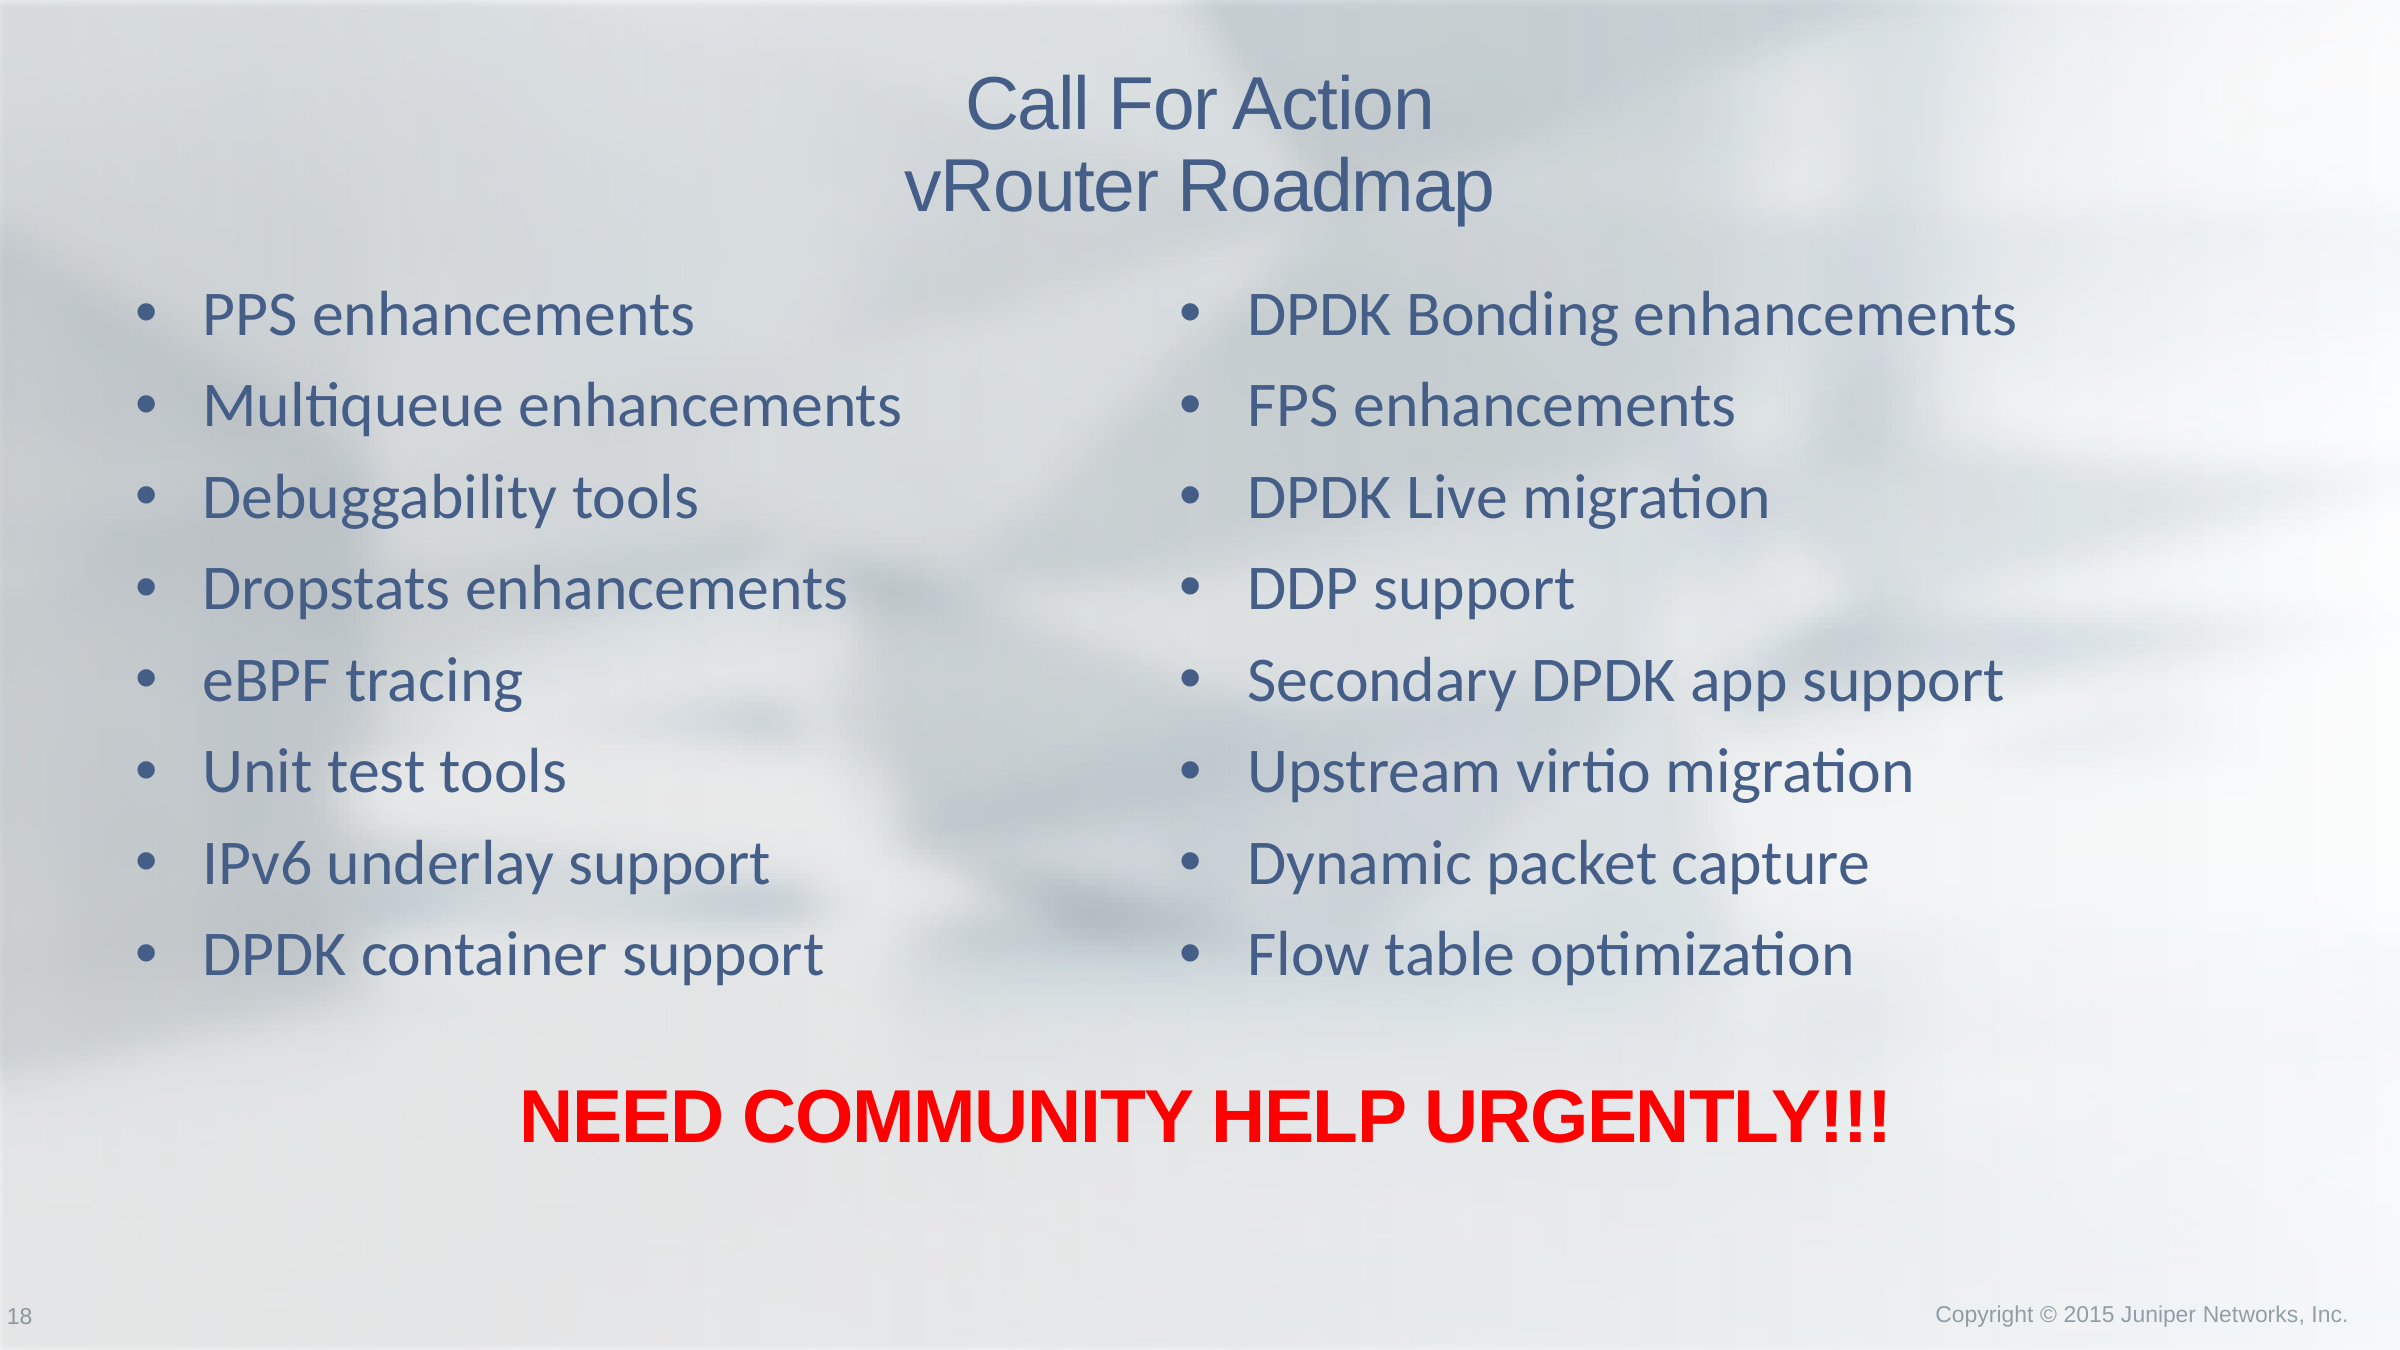

# Call For Action vRouter Roadmap
PPS enhancements
Multiqueue enhancements
Debuggability tools
Dropstats enhancements
eBPF tracing
Unit test tools
IPv6 underlay support
DPDK container support

DPDK Bonding enhancements
FPS enhancements
DPDK Live migration
DDP support
Secondary DPDK app support
Upstream virtio migration
Dynamic packet capture
Flow table optimization

NEED COMMUNITY HELP URGENTLY!!!